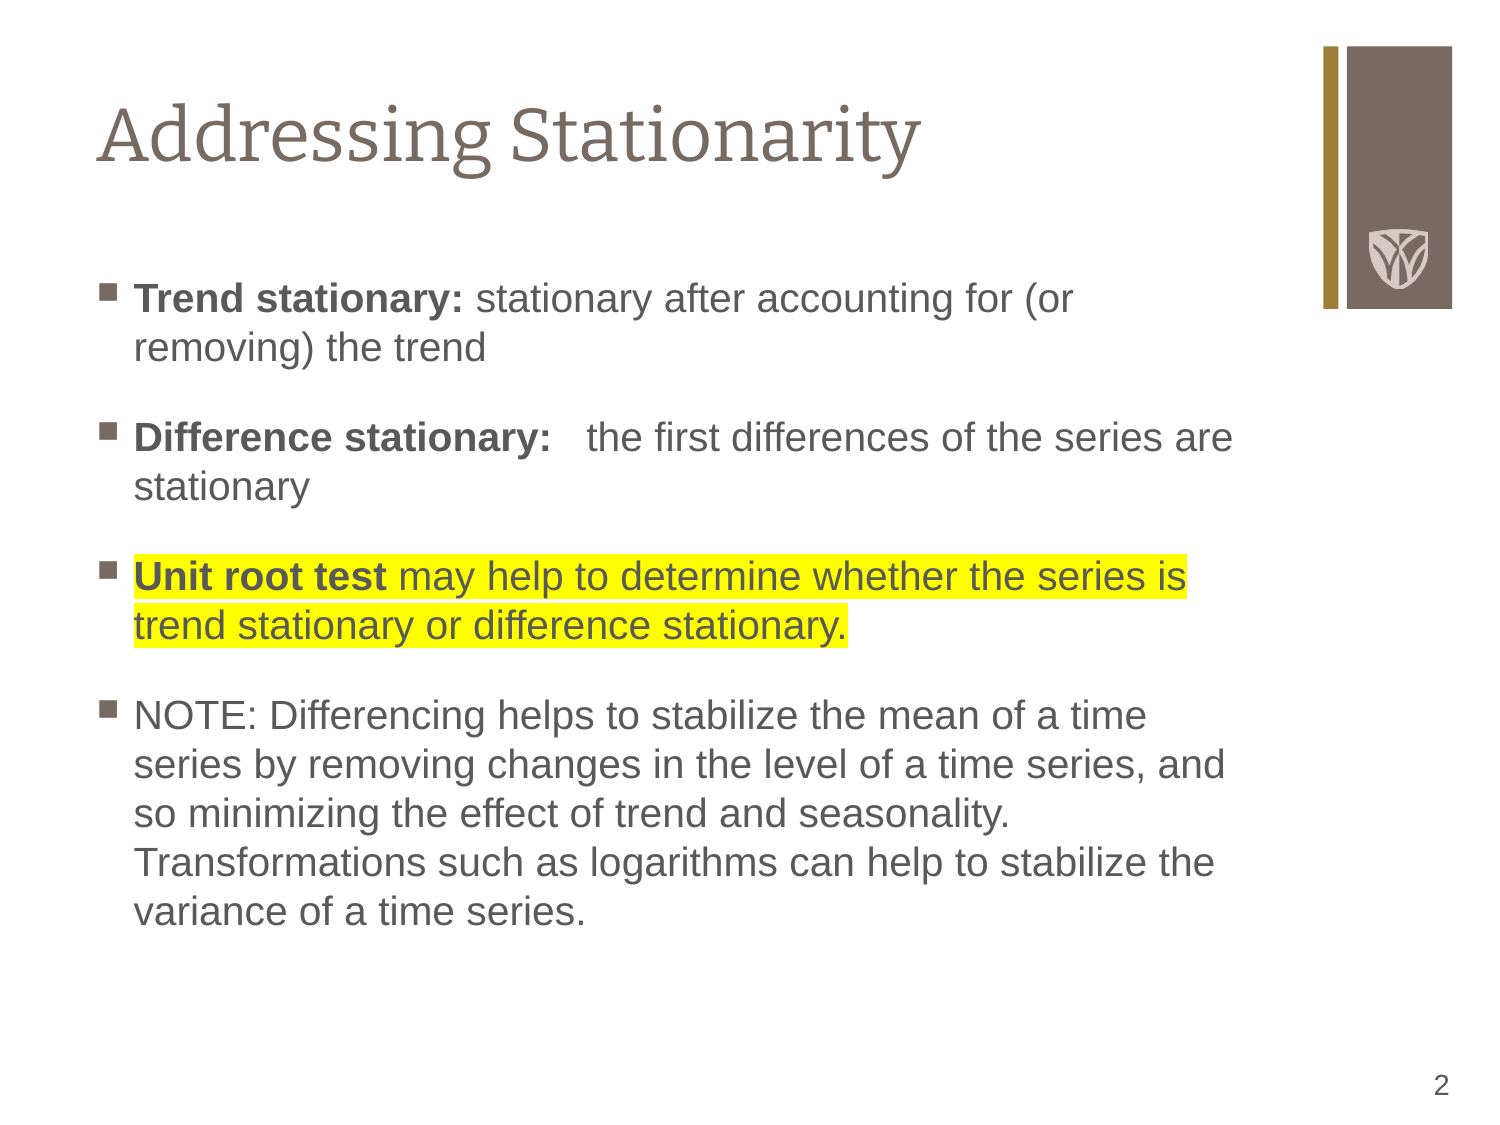

# Addressing Stationarity
Trend stationary: stationary after accounting for (or removing) the trend
Difference stationary:   the first differences of the series are stationary
Unit root test may help to determine whether the series is trend stationary or difference stationary.
NOTE: Differencing helps to stabilize the mean of a time series by removing changes in the level of a time series, and so minimizing the effect of trend and seasonality.  Transformations such as logarithms can help to stabilize the variance of a time series.

2